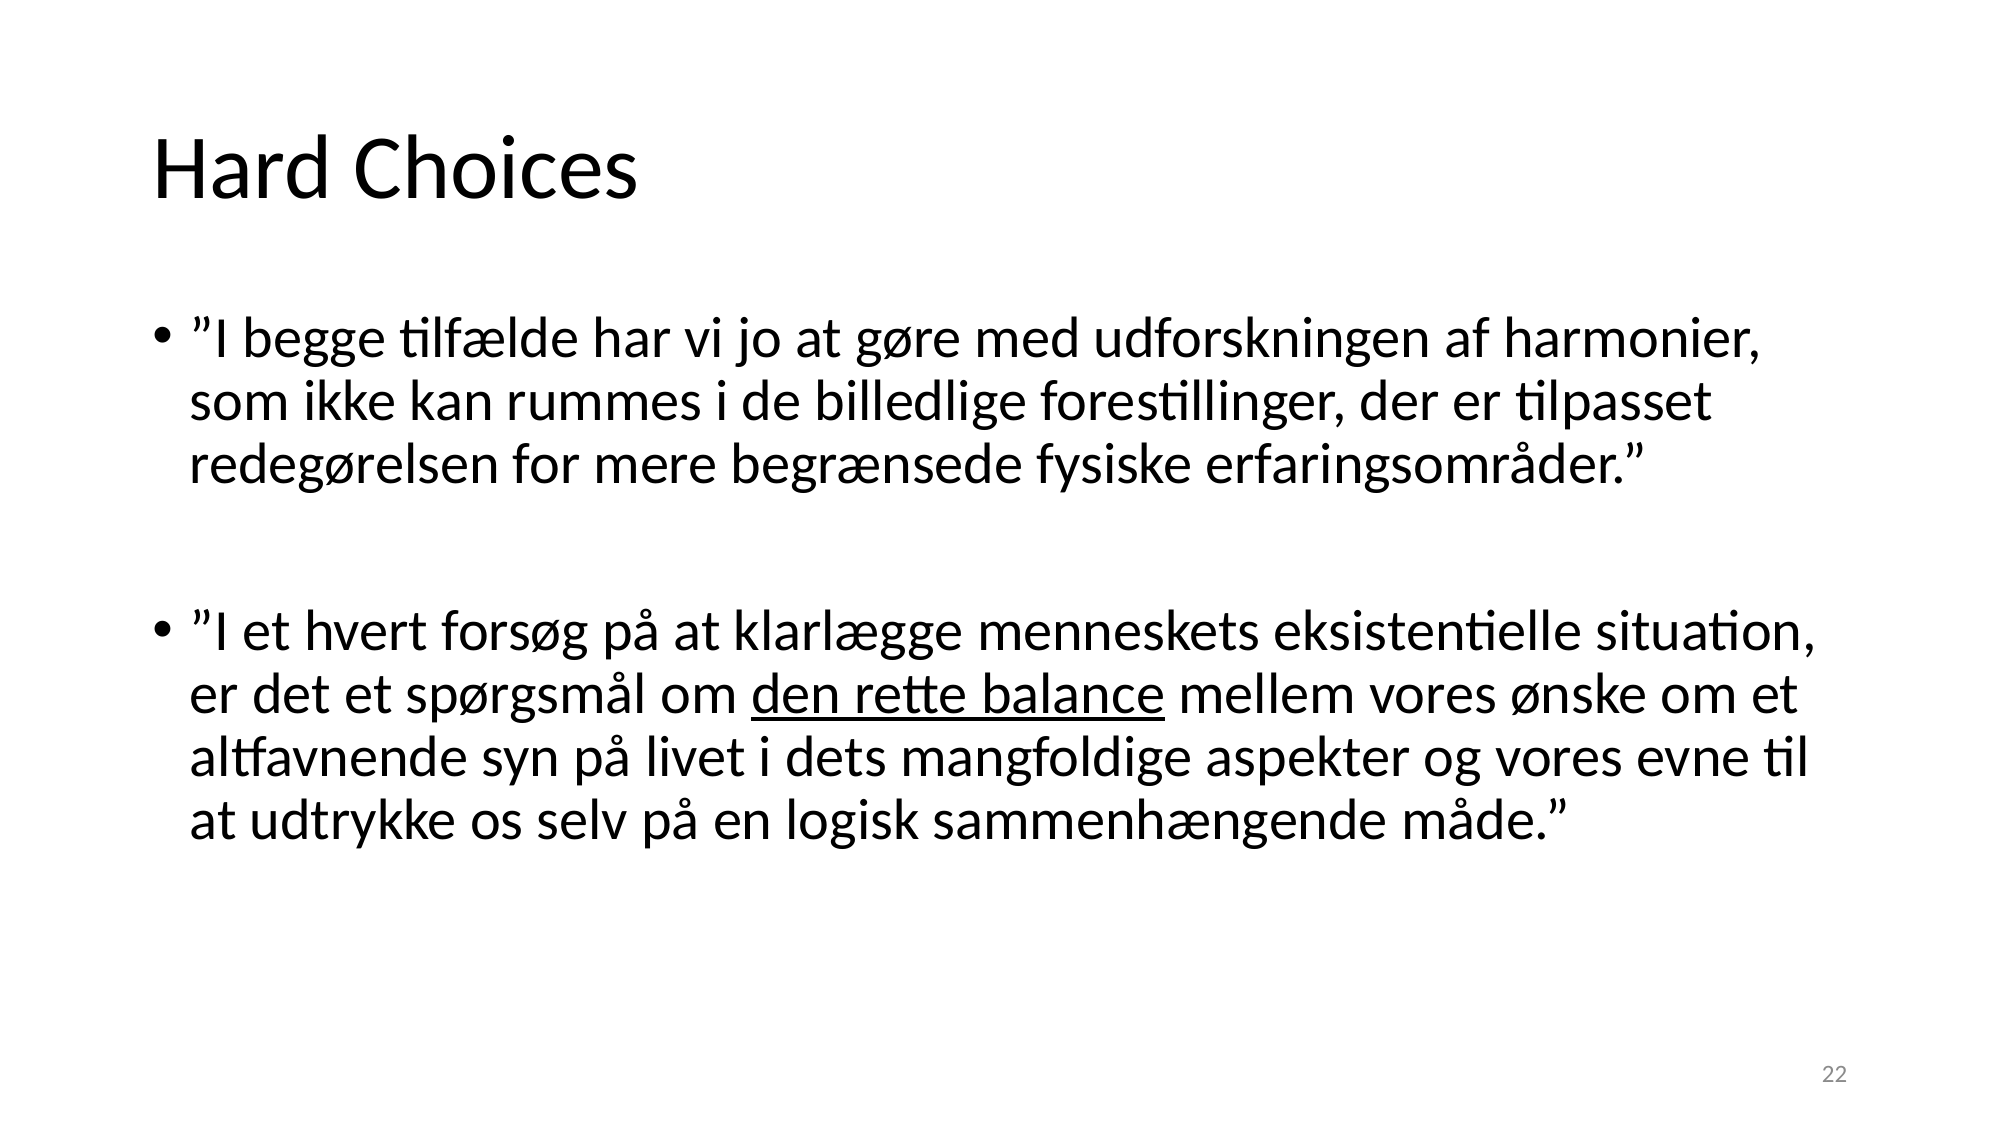

# Hard Choices
”I begge tilfælde har vi jo at gøre med udforskningen af harmonier, som ikke kan rummes i de billedlige forestillinger, der er tilpasset redegørelsen for mere begrænsede fysiske erfaringsområder.”

”I et hvert forsøg på at klarlægge menneskets eksistentielle situation, er det et spørgsmål om den rette balance mellem vores ønske om et altfavnende syn på livet i dets mangfoldige aspekter og vores evne til at udtrykke os selv på en logisk sammenhængende måde.”
22